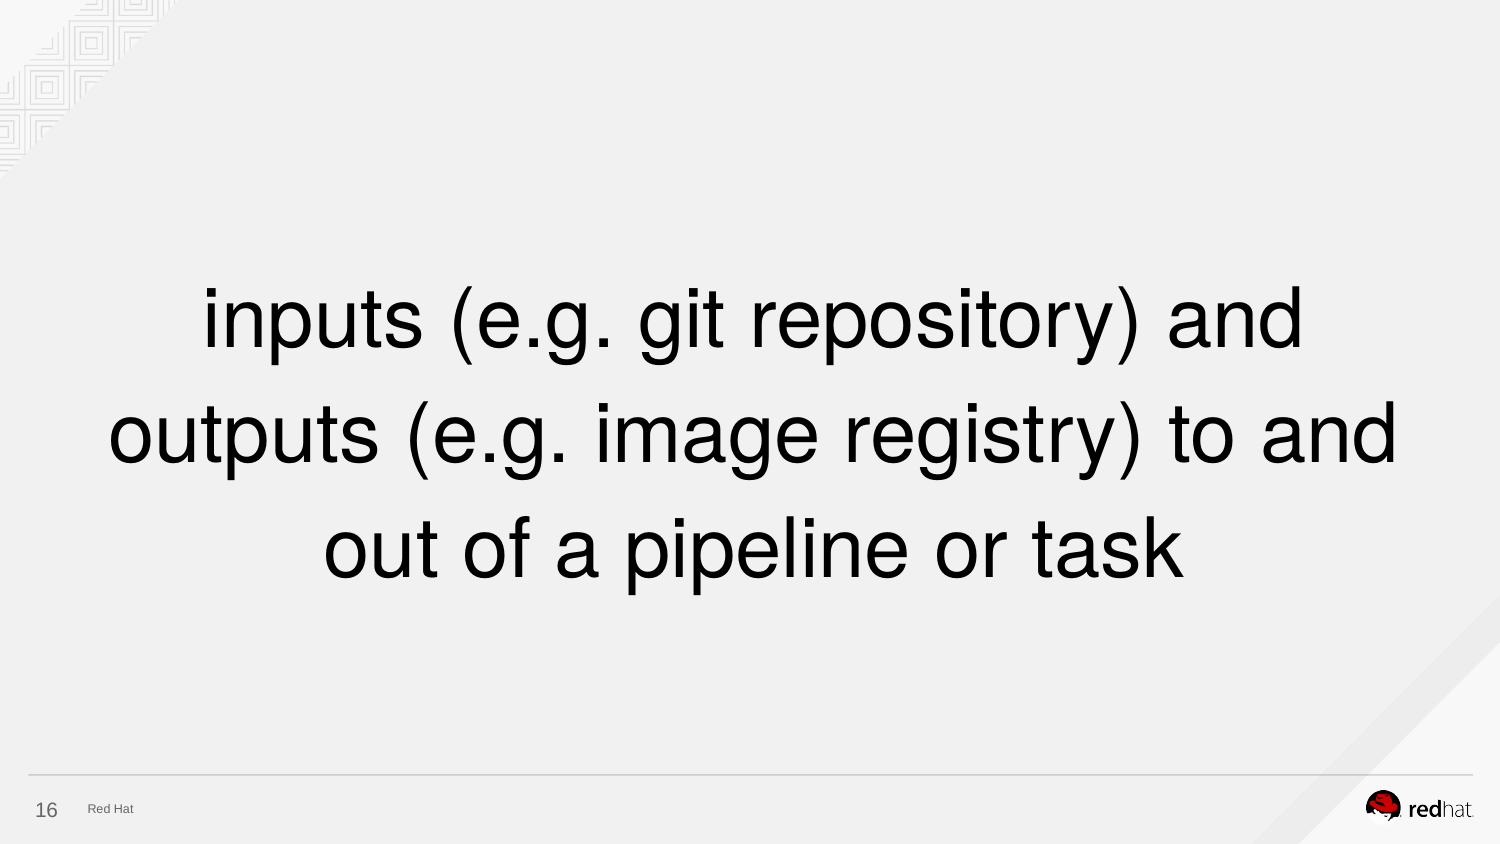

inputs (e.g. git repository) and outputs (e.g. image registry) to and out of a pipeline or task
16